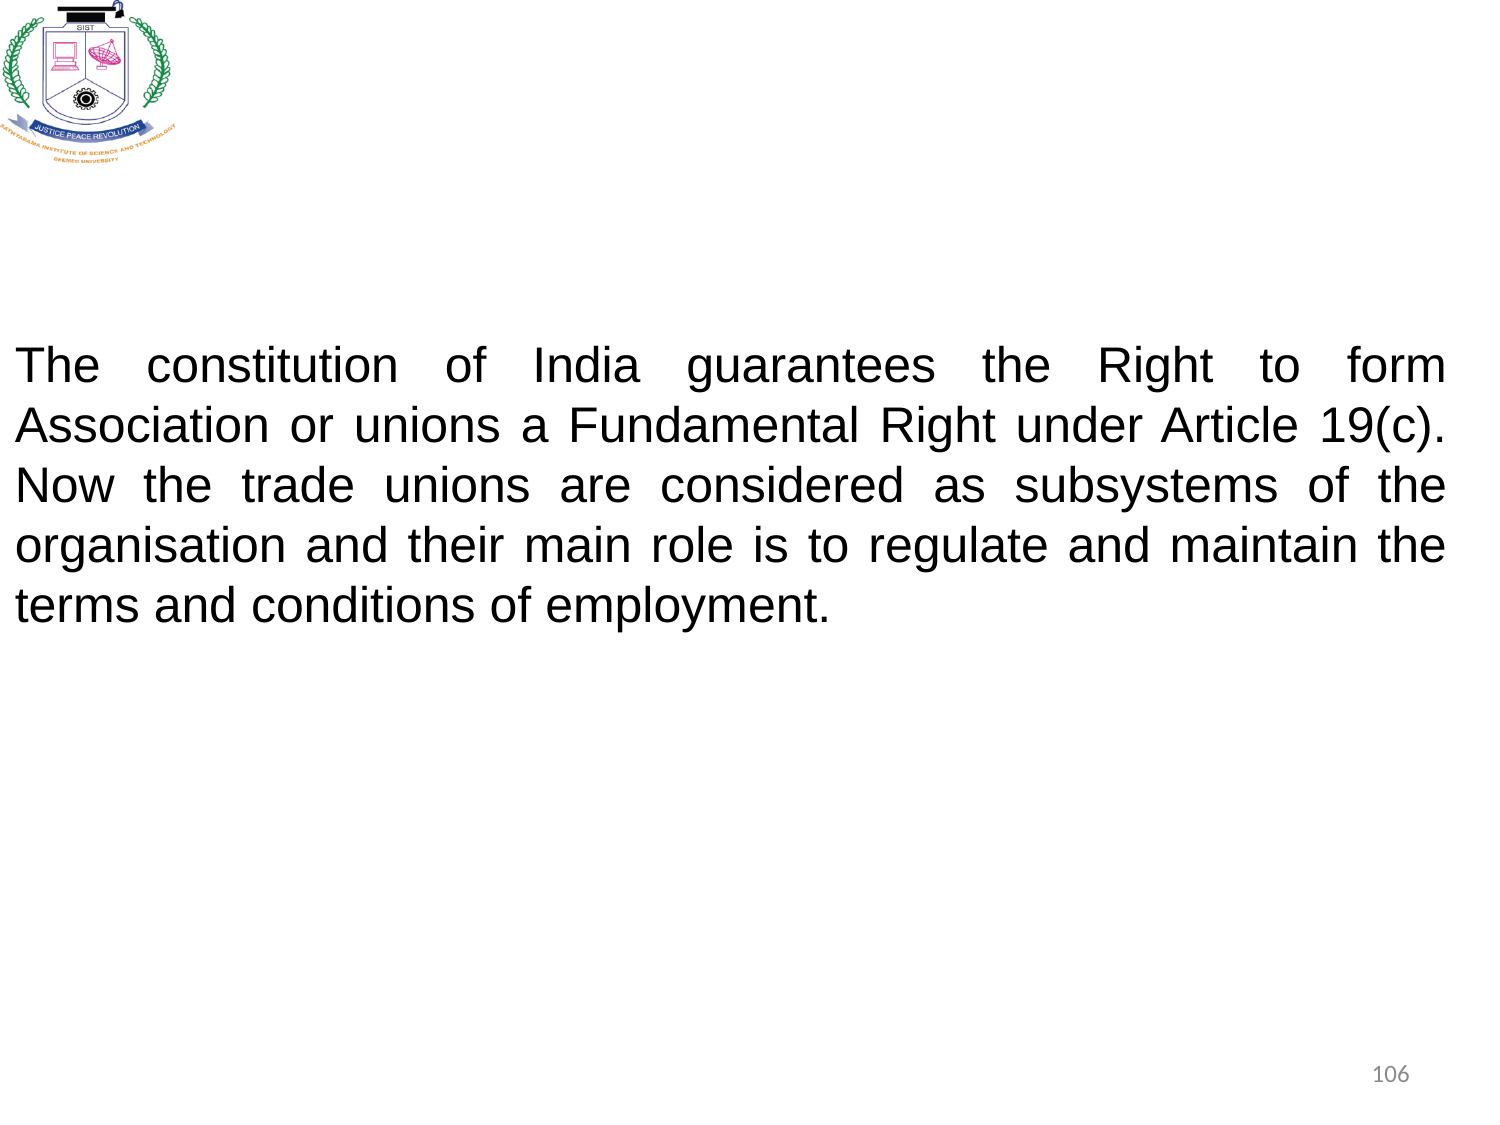

The constitution of India guarantees the Right to form Association or unions a Fundamental Right under Article 19(c). Now the trade unions are considered as subsystems of the organisation and their main role is to regulate and maintain the terms and conditions of employment.
106